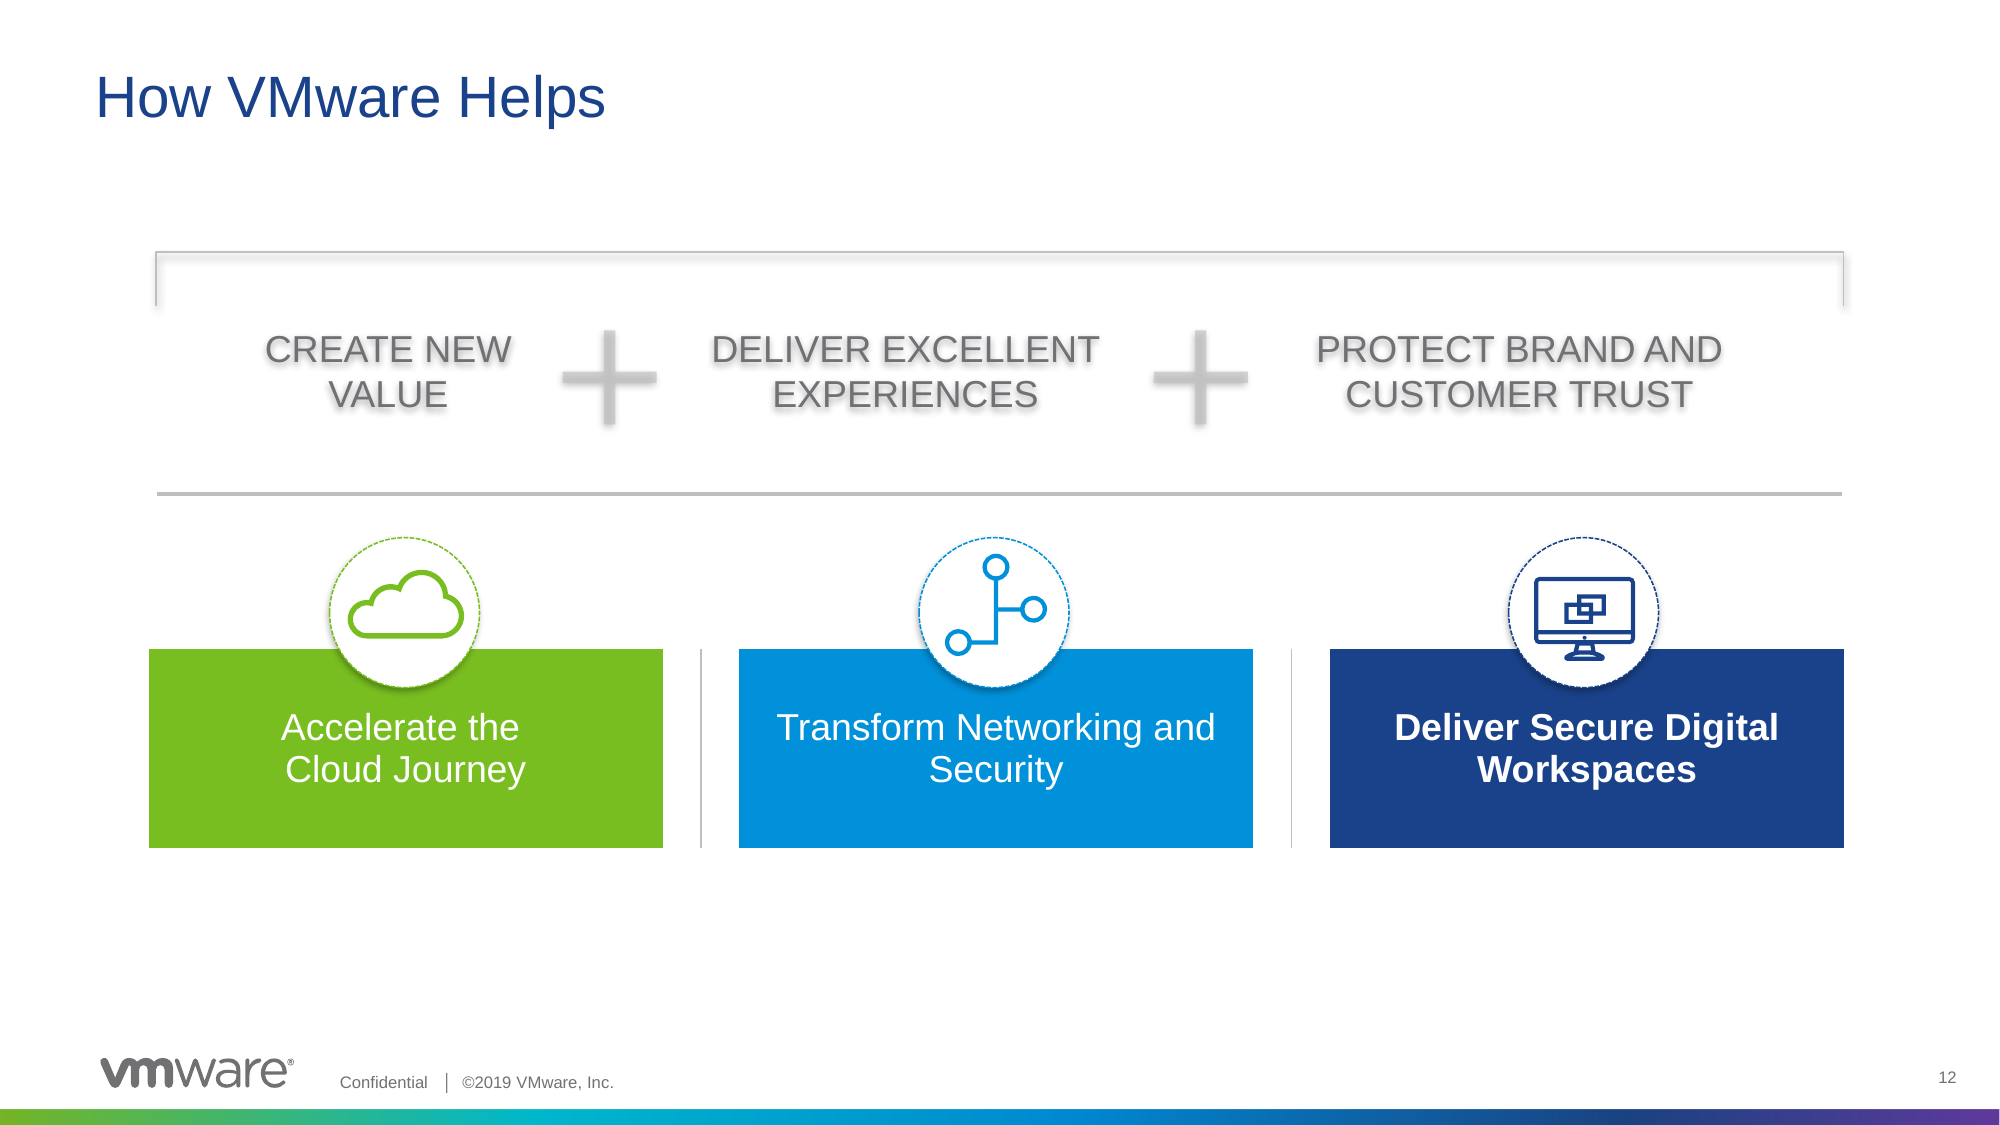

# How VMware Helps
CREATE NEW VALUE
DELIVER EXCELLENT EXPERIENCES
PROTECT BRAND AND CUSTOMER TRUST

| Accelerate the Cloud Journey |  |  | Transform Networking and Security |  |  | Deliver Secure Digital Workspaces |
| --- | --- | --- | --- | --- | --- | --- |